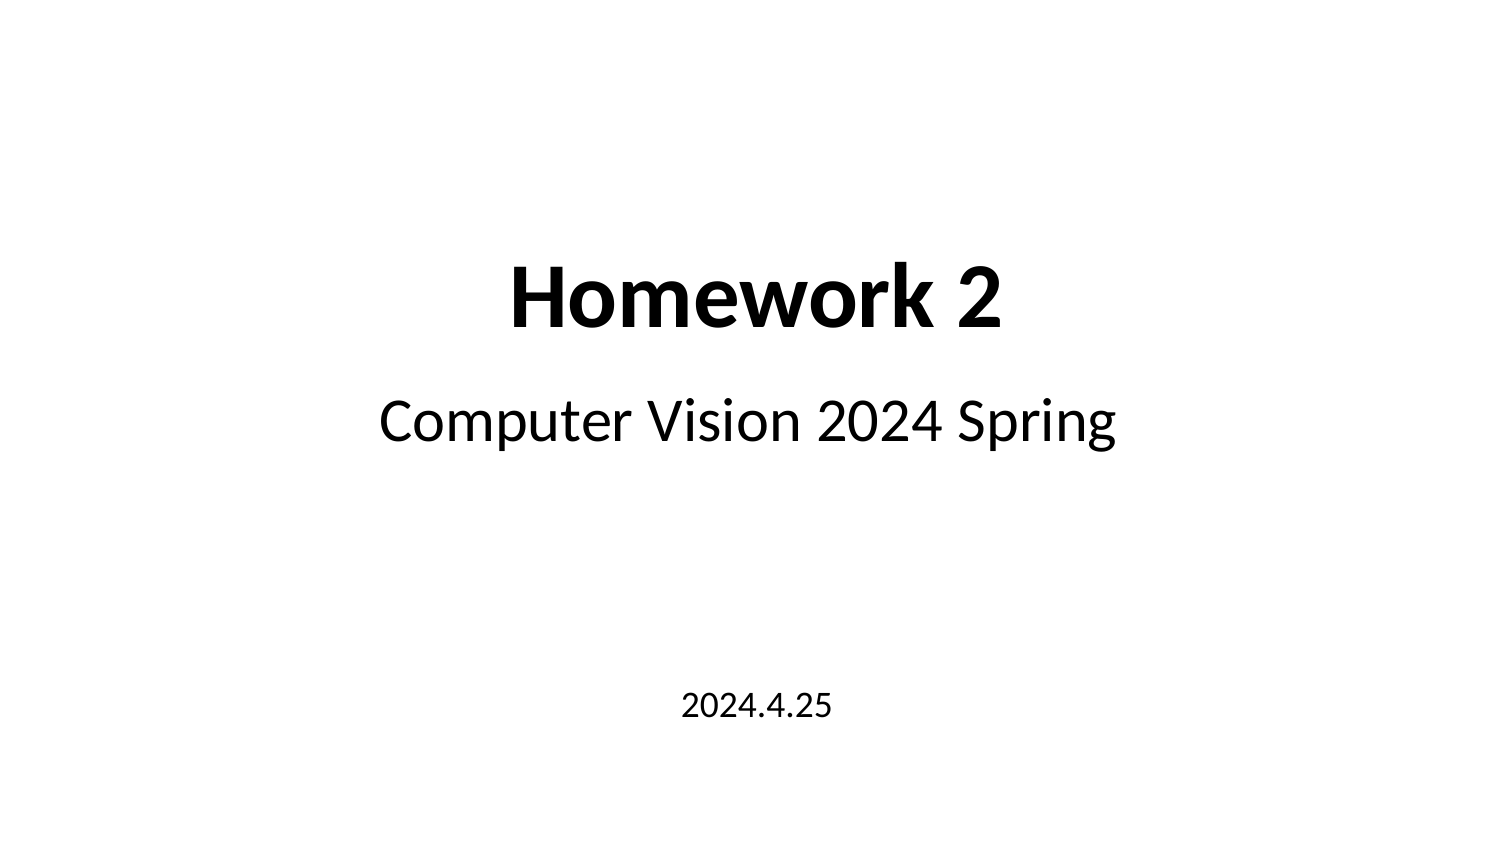

# Homework 2
Computer Vision 2024 Spring
2024.4.25